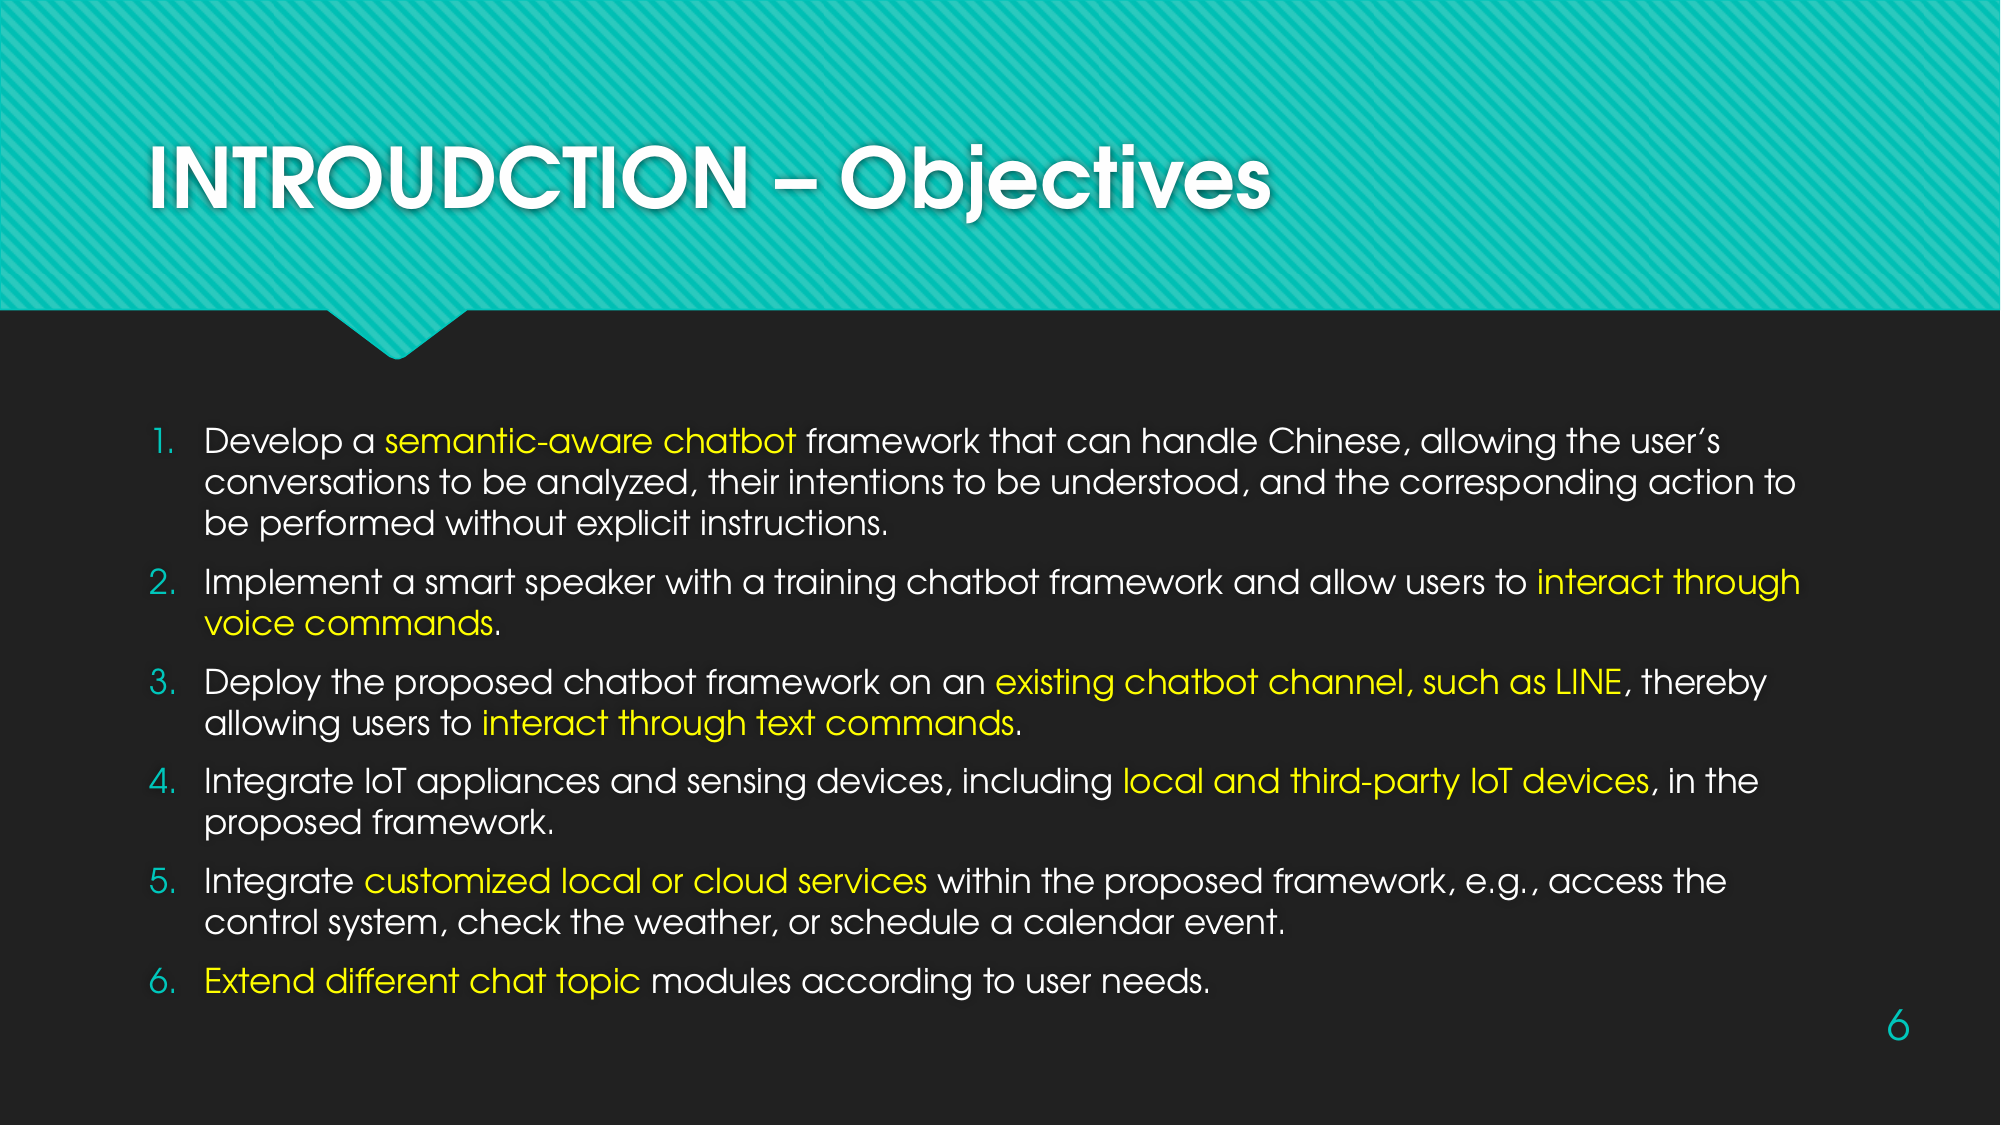

# INTROUDCTION – Objectives
Develop a semantic-aware chatbot framework that can handle Chinese, allowing the user’s conversations to be analyzed, their intentions to be understood, and the corresponding action to be performed without explicit instructions.
Implement a smart speaker with a training chatbot framework and allow users to interact through voice commands.
Deploy the proposed chatbot framework on an existing chatbot channel, such as LINE, thereby allowing users to interact through text commands.
Integrate IoT appliances and sensing devices, including local and third-party IoT devices, in the proposed framework.
Integrate customized local or cloud services within the proposed framework, e.g., access the control system, check the weather, or schedule a calendar event.
Extend different chat topic modules according to user needs.
6